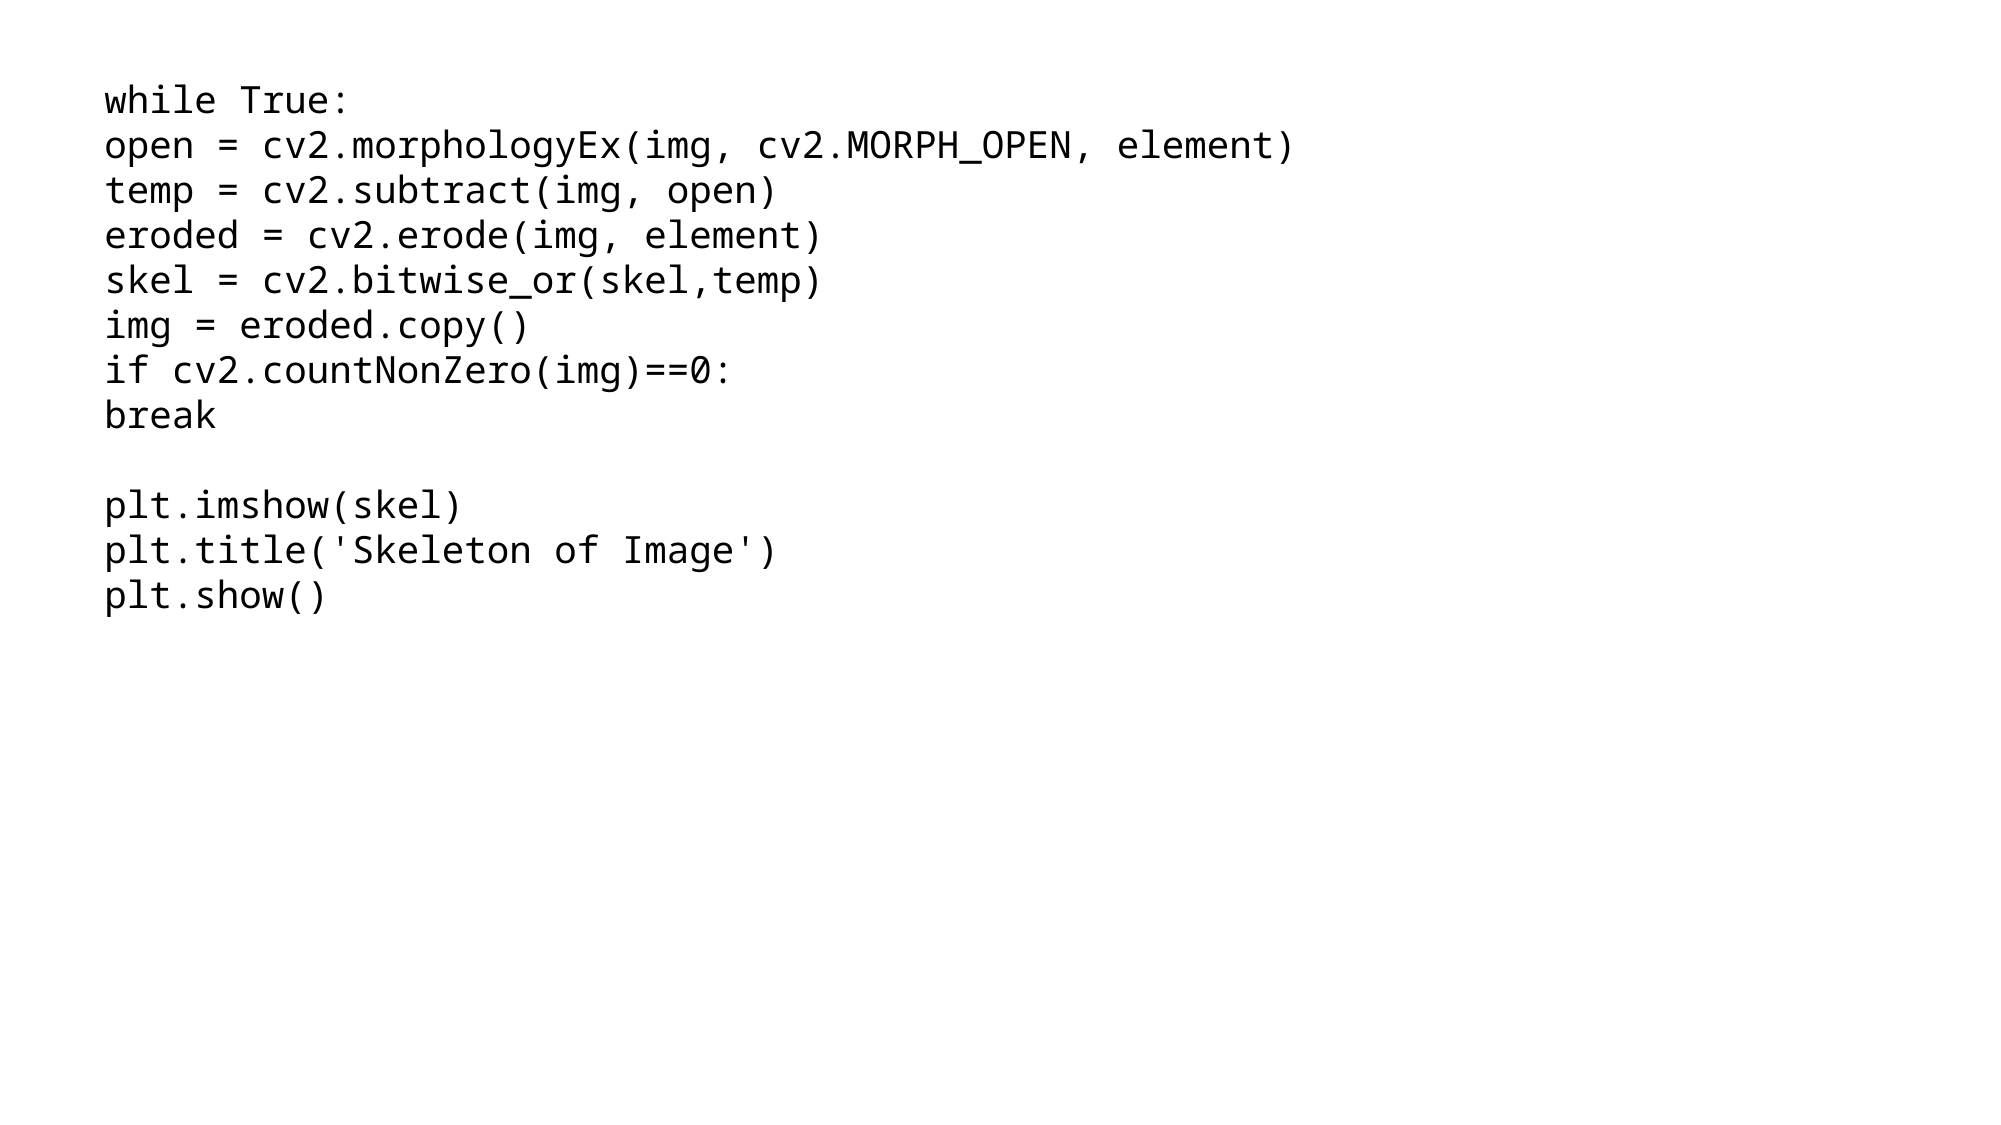

while True:
open = cv2.morphologyEx(img, cv2.MORPH_OPEN, element)
temp = cv2.subtract(img, open)
eroded = cv2.erode(img, element)
skel = cv2.bitwise_or(skel,temp)
img = eroded.copy()
if cv2.countNonZero(img)==0:
break
plt.imshow(skel)
plt.title('Skeleton of Image')
plt.show()

# PANTONE® COLOUR OF THE YEAR 2022